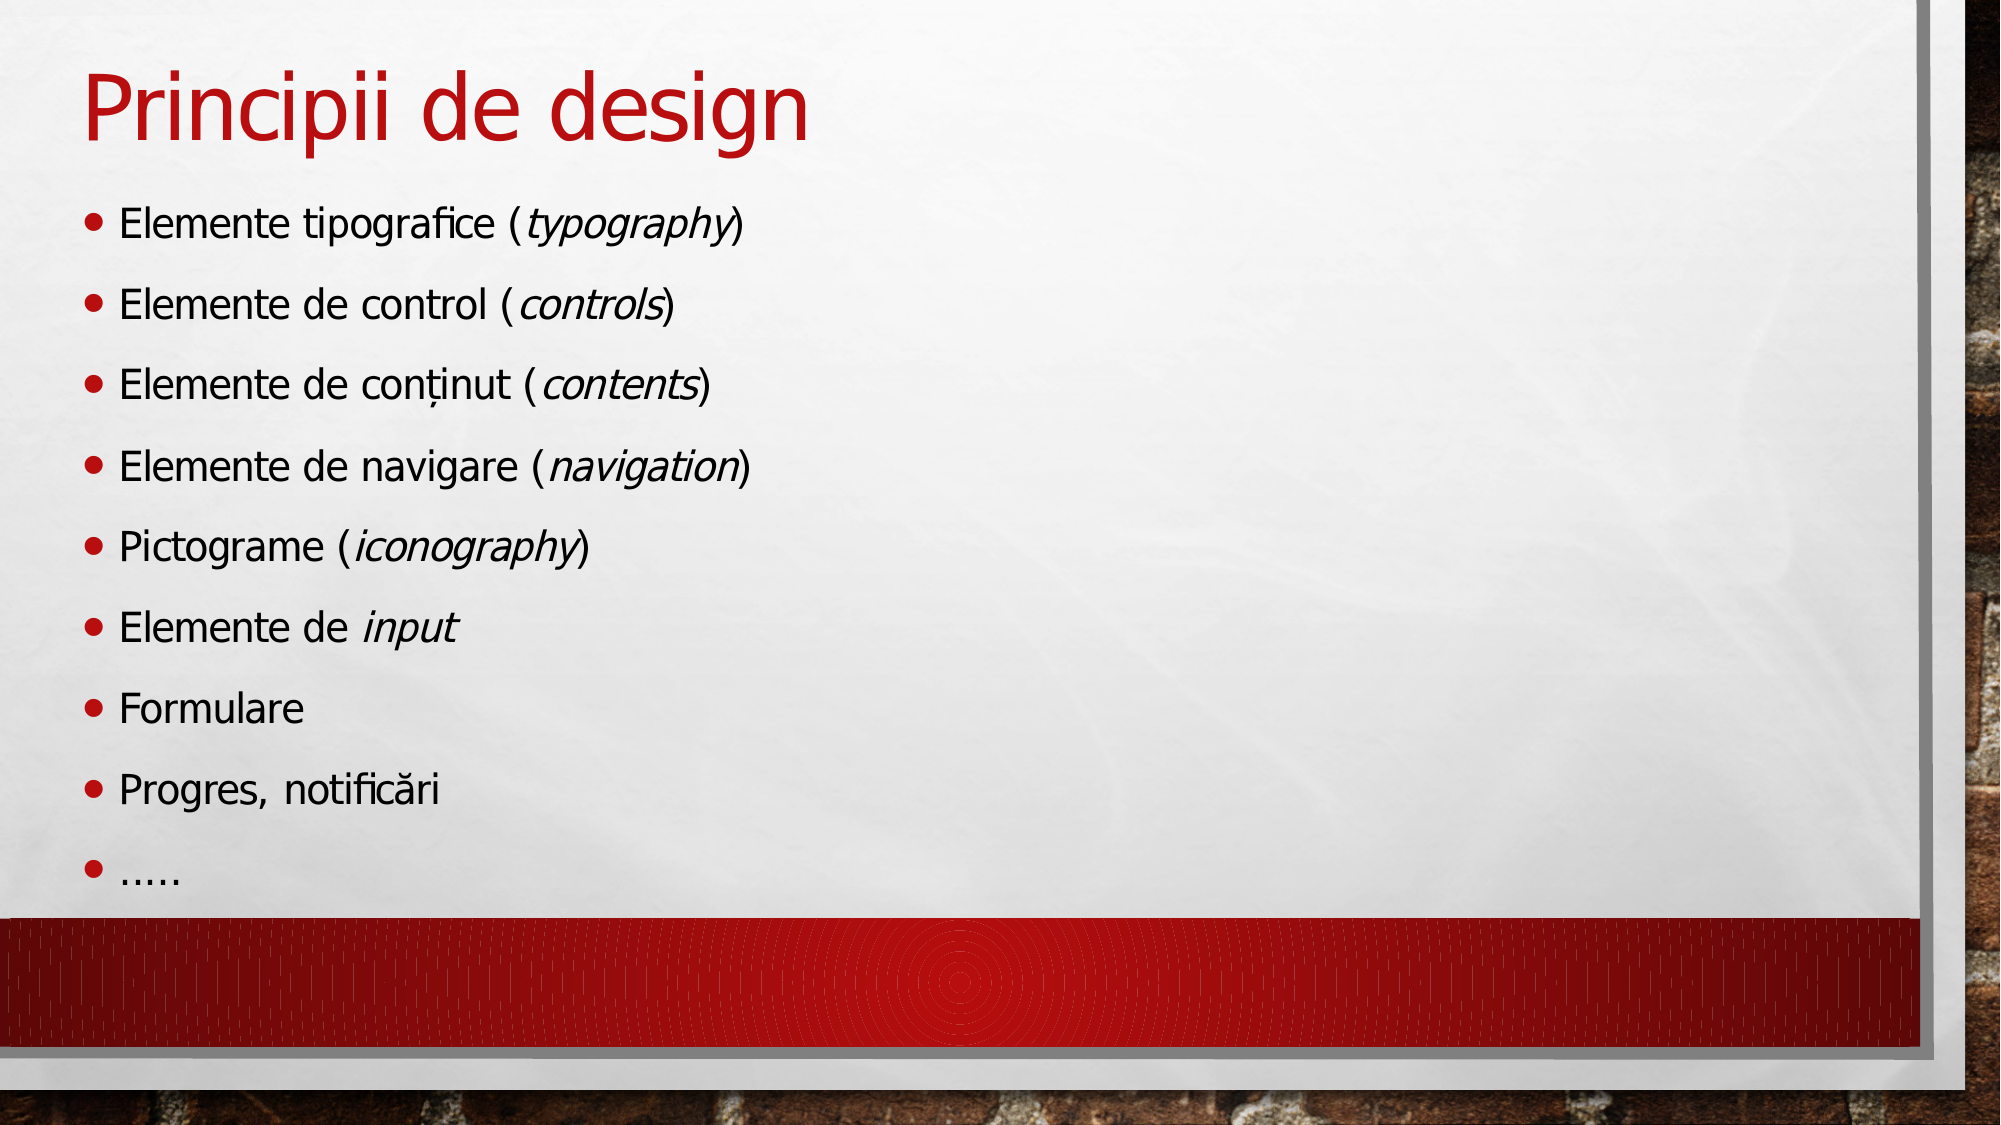

# Principii de design
Elemente tipografice (typography)
Elemente de control (controls)
Elemente de conținut (contents)
Elemente de navigare (navigation)
Pictograme (iconography)
Elemente de input
Formulare
Progres, notificări
.....